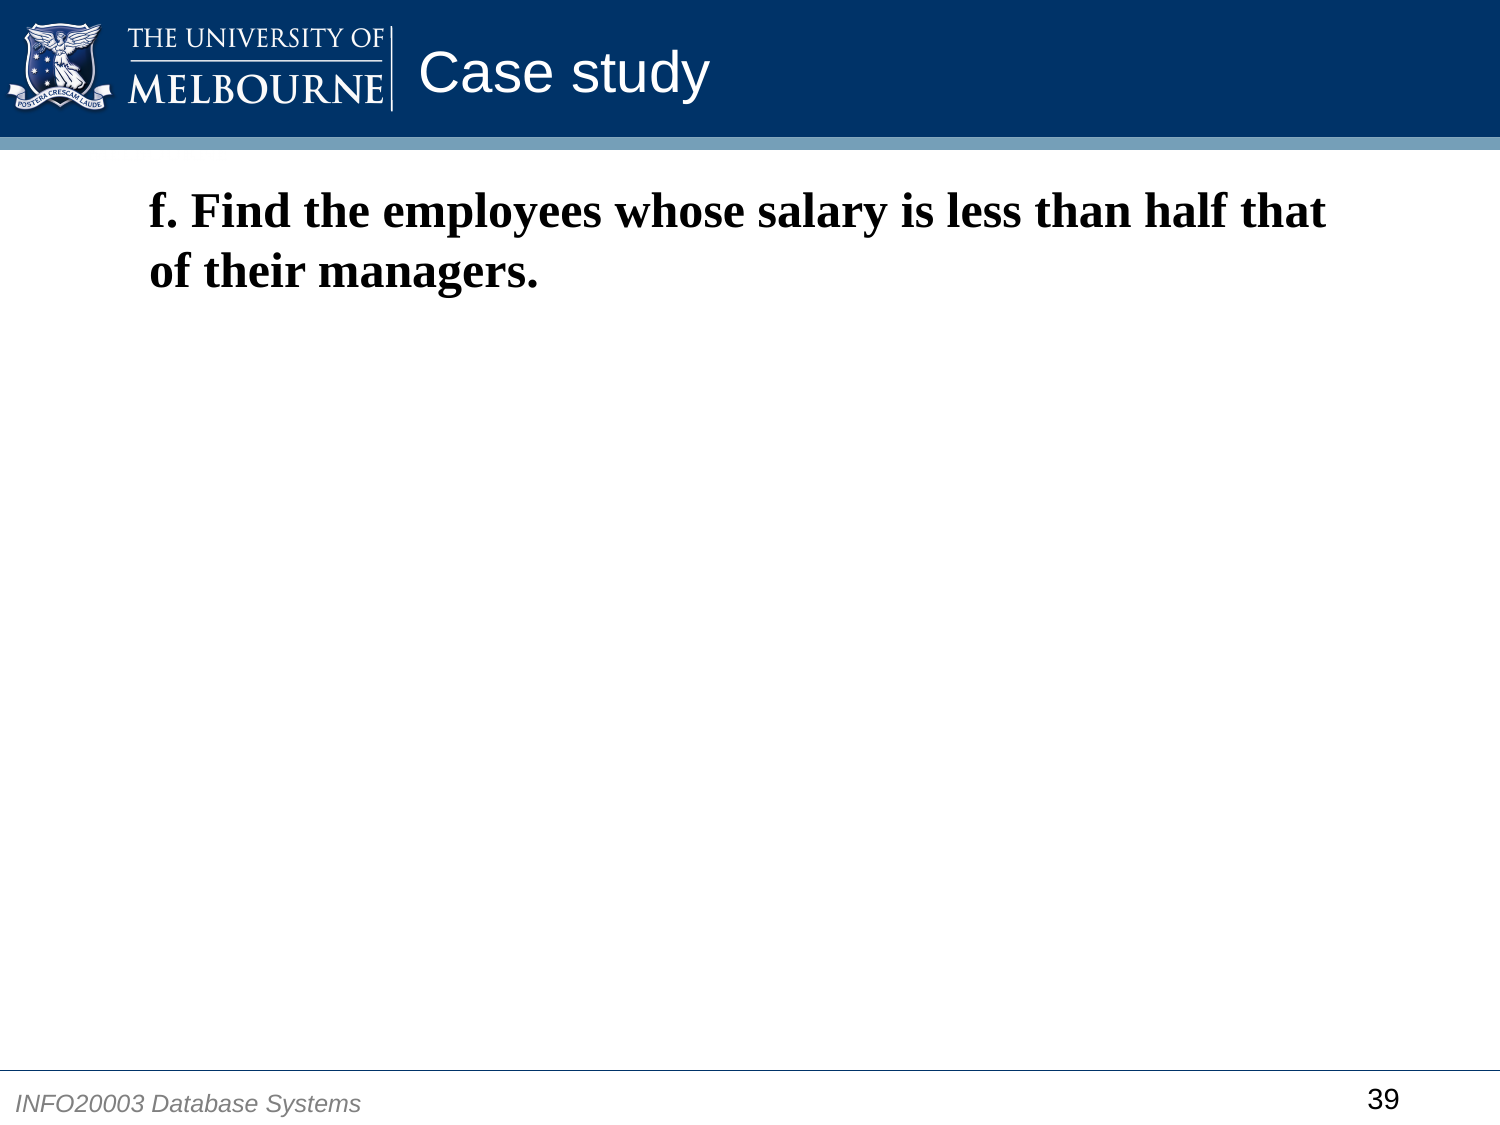

# Case study
f. Find the employees whose salary is less than half that of their managers.